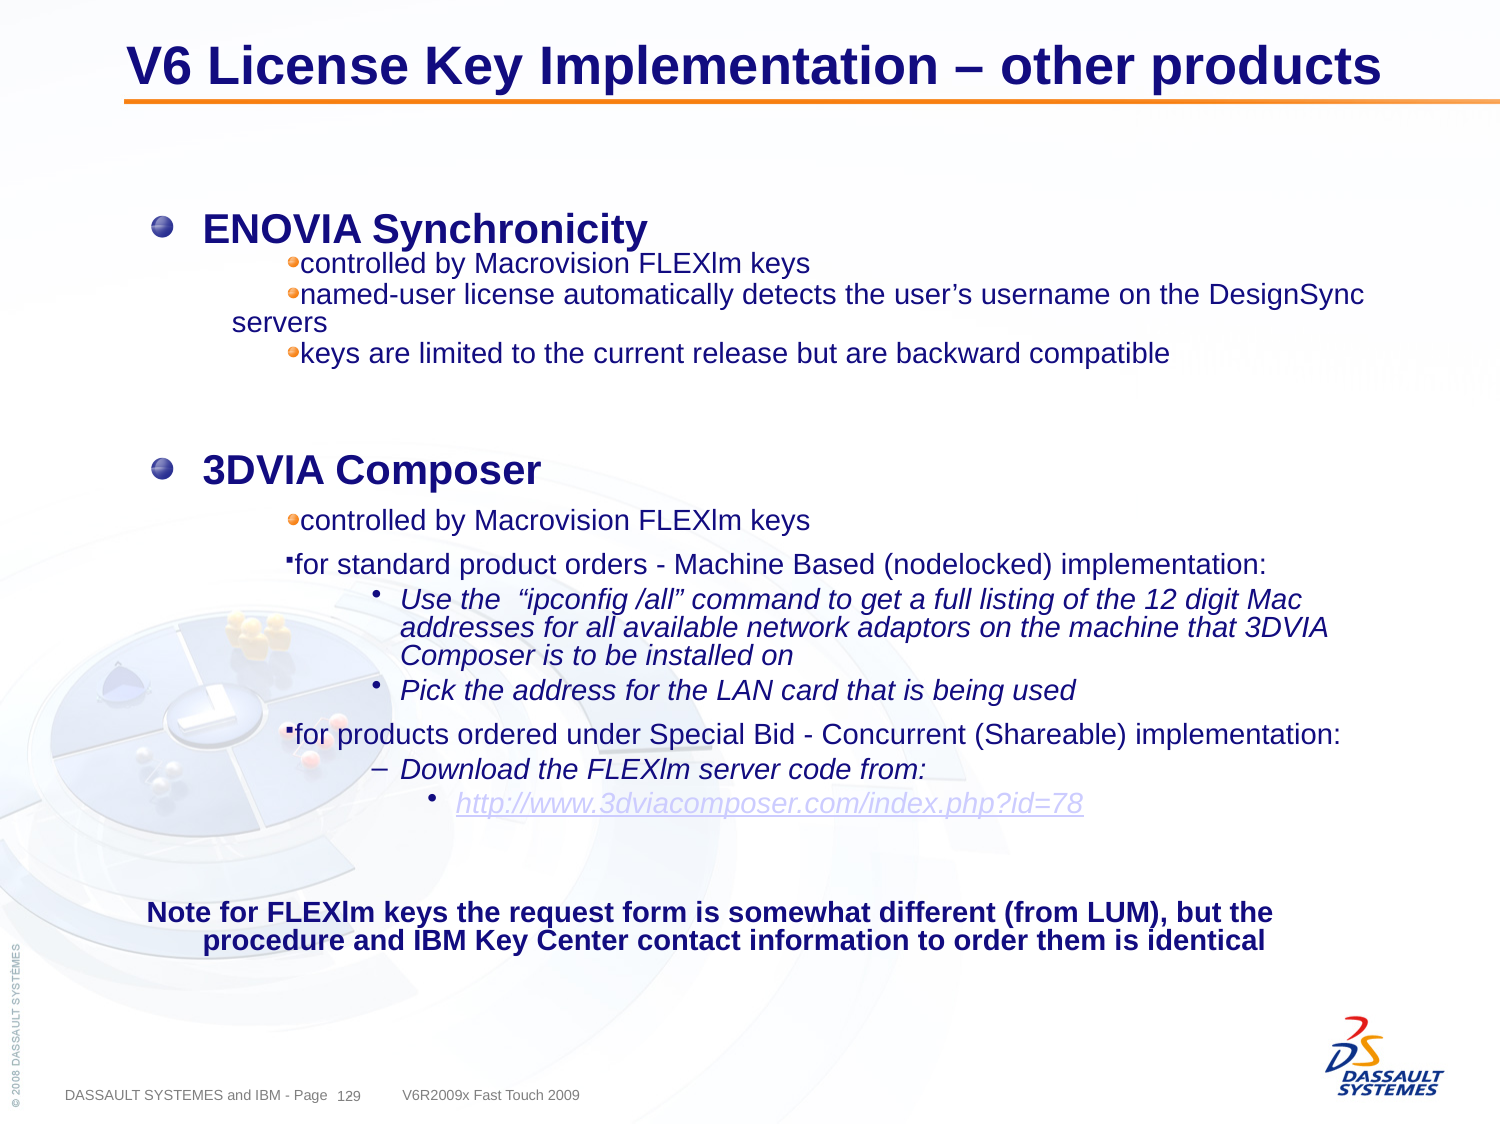

# V6 License Key Implementation – other products
ENOVIA Synchronicity
controlled by Macrovision FLEXlm keys
named-user license automatically detects the user’s username on the DesignSync servers
keys are limited to the current release but are backward compatible

3DVIA Composer
controlled by Macrovision FLEXlm keys
for standard product orders - Machine Based (nodelocked) implementation:
Use the  “ipconfig /all” command to get a full listing of the 12 digit Mac addresses for all available network adaptors on the machine that 3DVIA Composer is to be installed on
Pick the address for the LAN card that is being used
for products ordered under Special Bid - Concurrent (Shareable) implementation:
Download the FLEXlm server code from:
http://www.3dviacomposer.com/index.php?id=78

Note for FLEXlm keys the request form is somewhat different (from LUM), but the procedure and IBM Key Center contact information to order them is identical